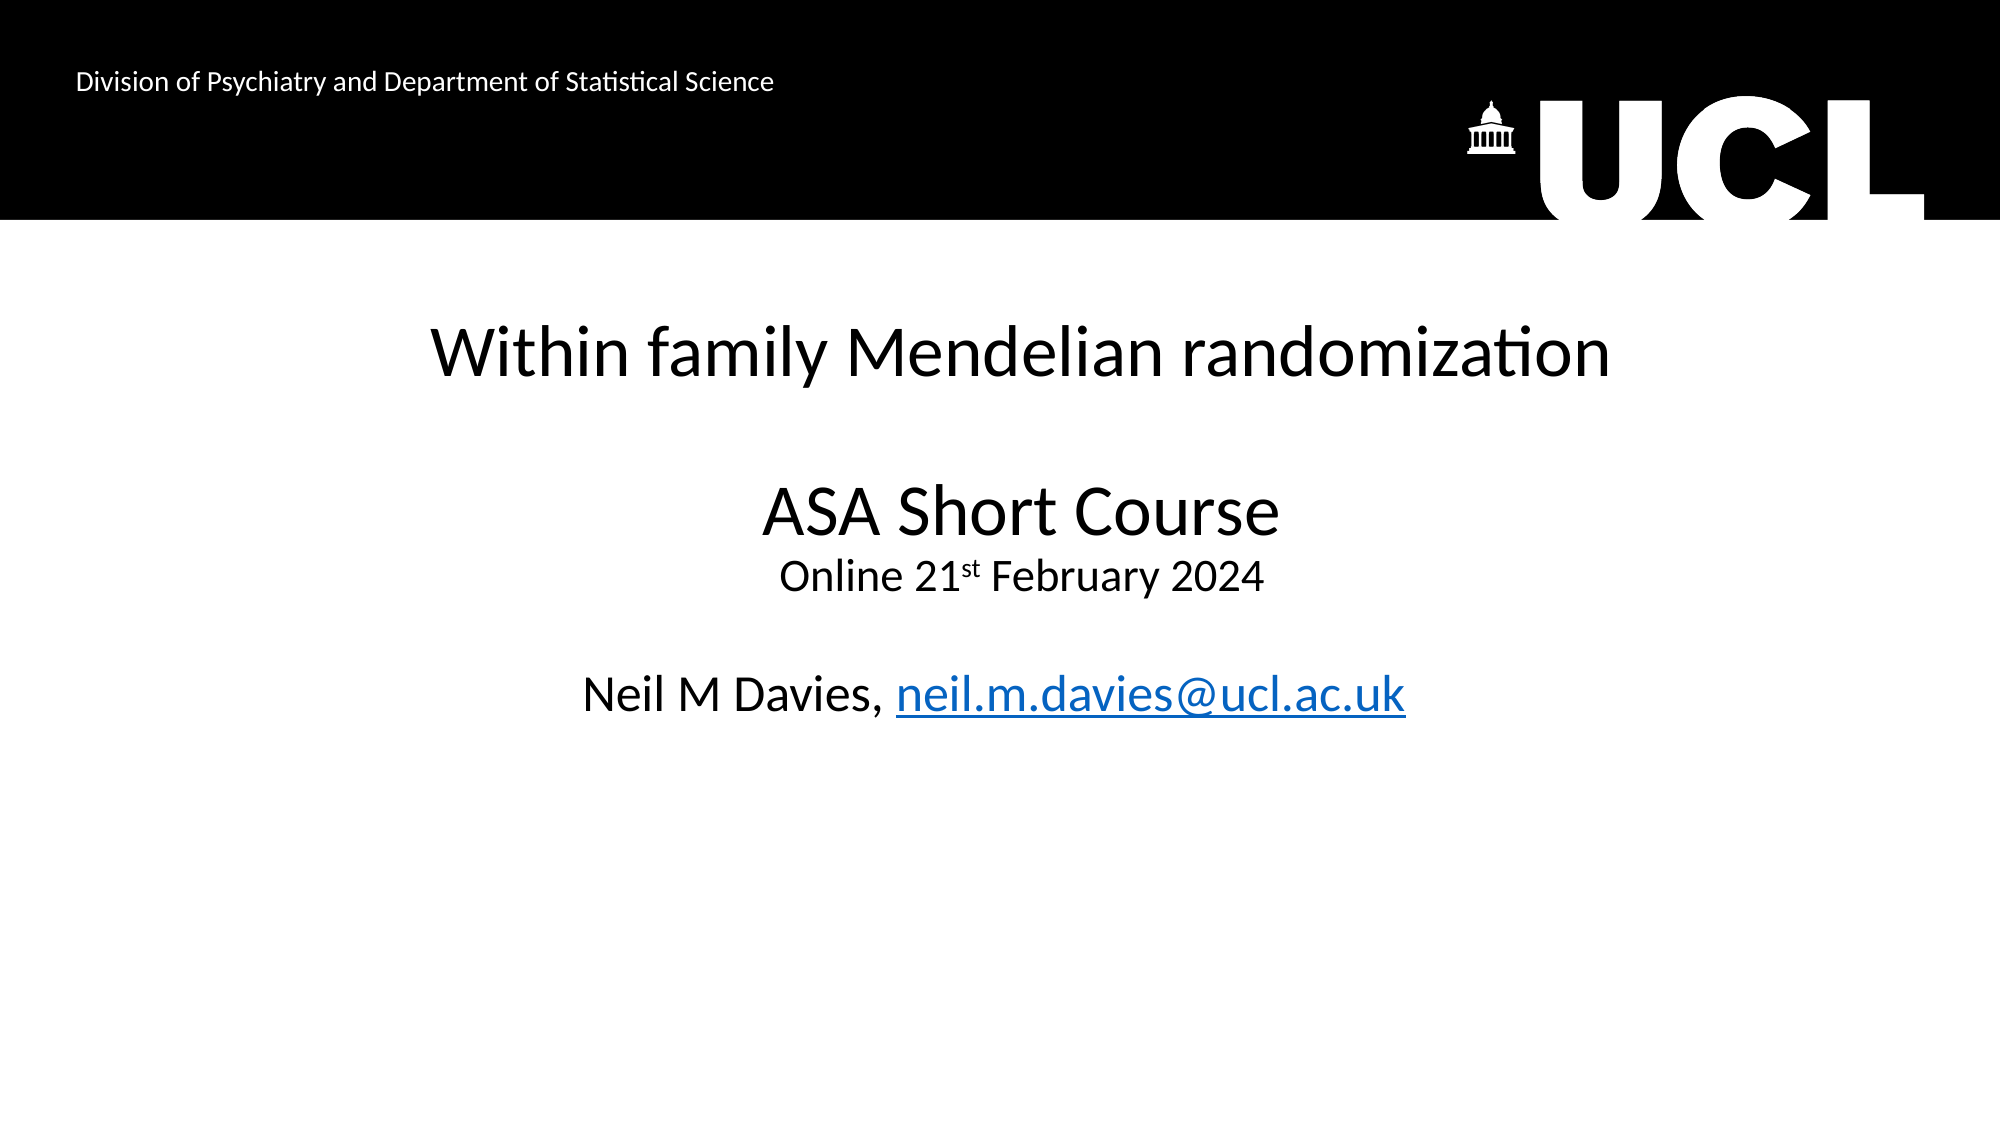

Division of Psychiatry and Department of Statistical Science
# Within family Mendelian randomization ASA Short Course Online 21st February 2024
Neil M Davies, neil.m.davies@ucl.ac.uk